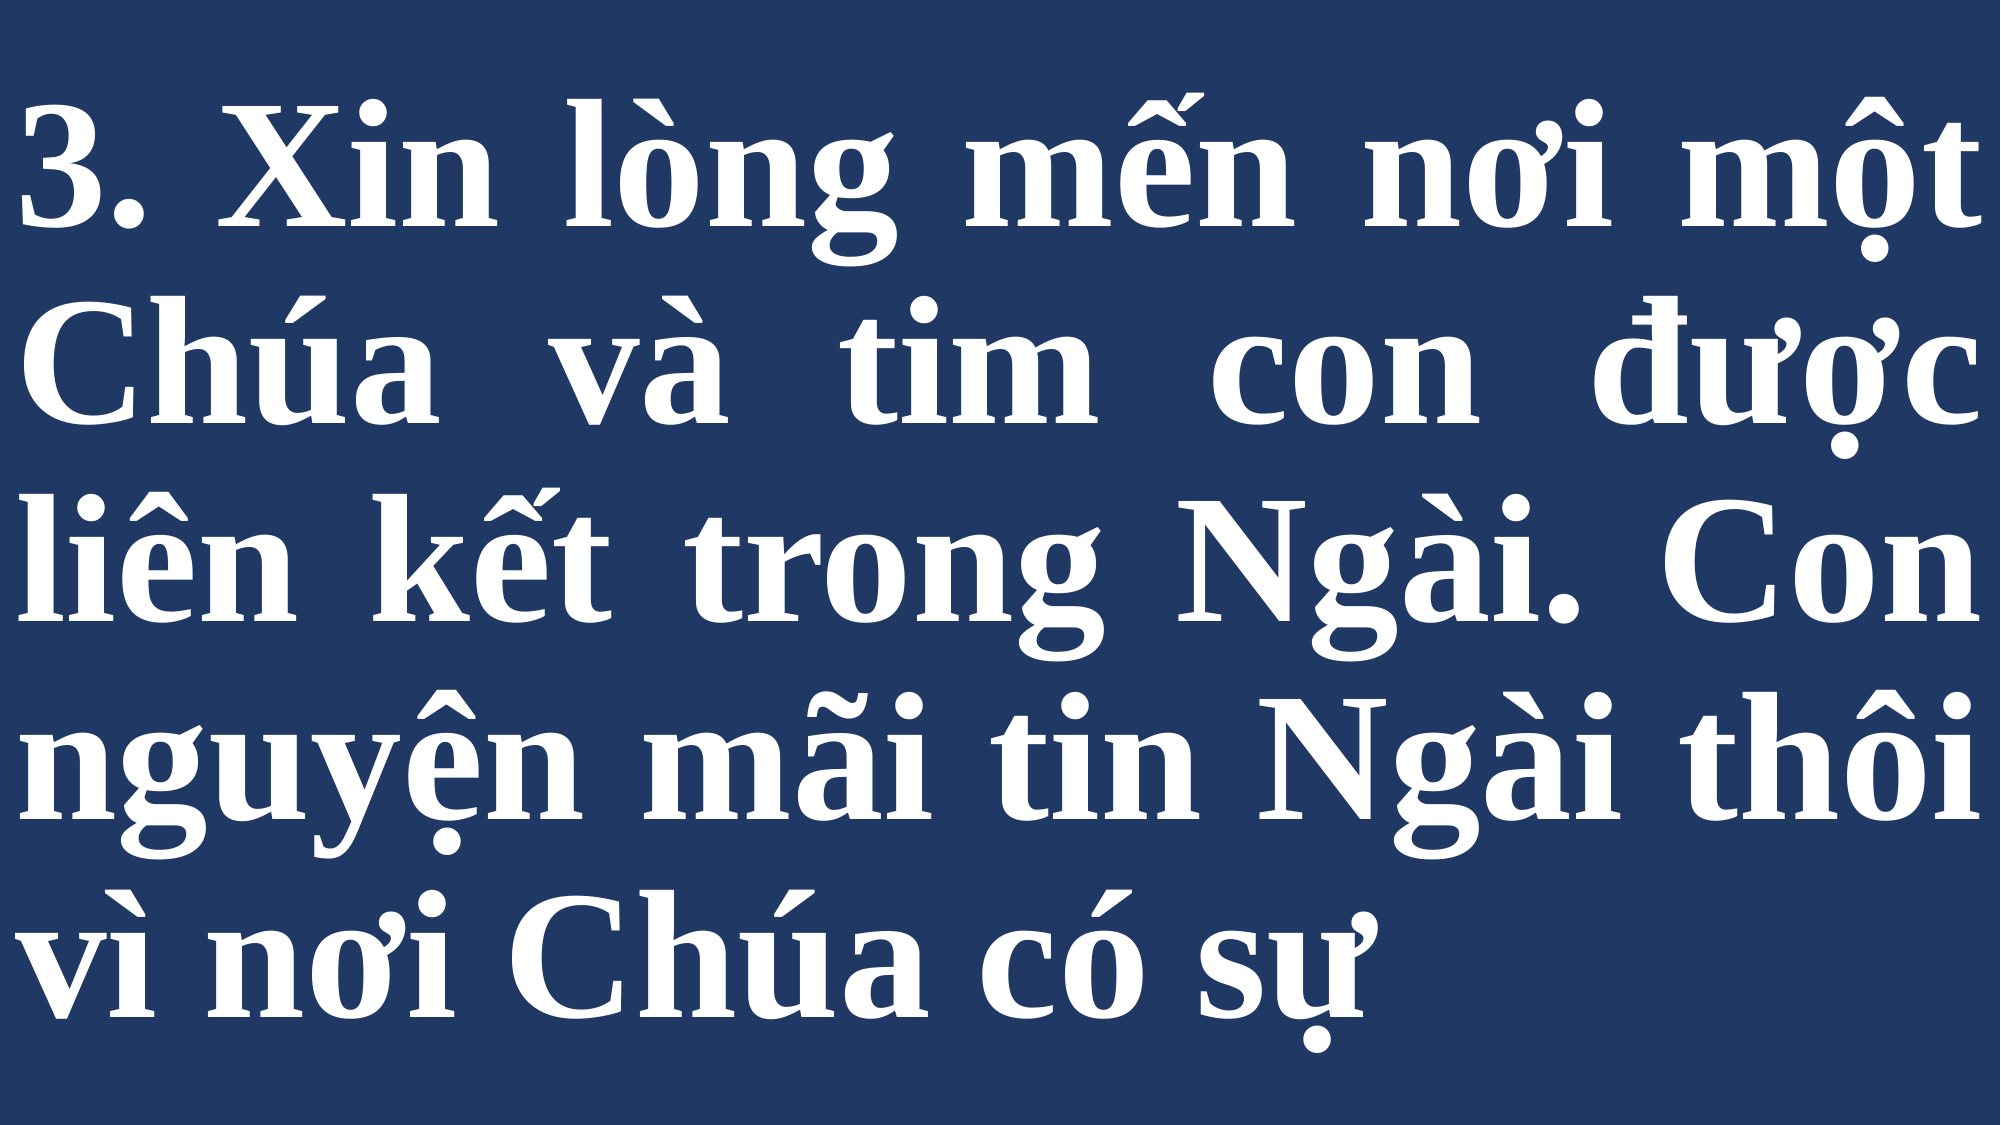

# 3. Xin lòng mến nơi một Chúa và tim con được liên kết trong Ngài. Con nguyện mãi tin Ngài thôi vì nơi Chúa có sự